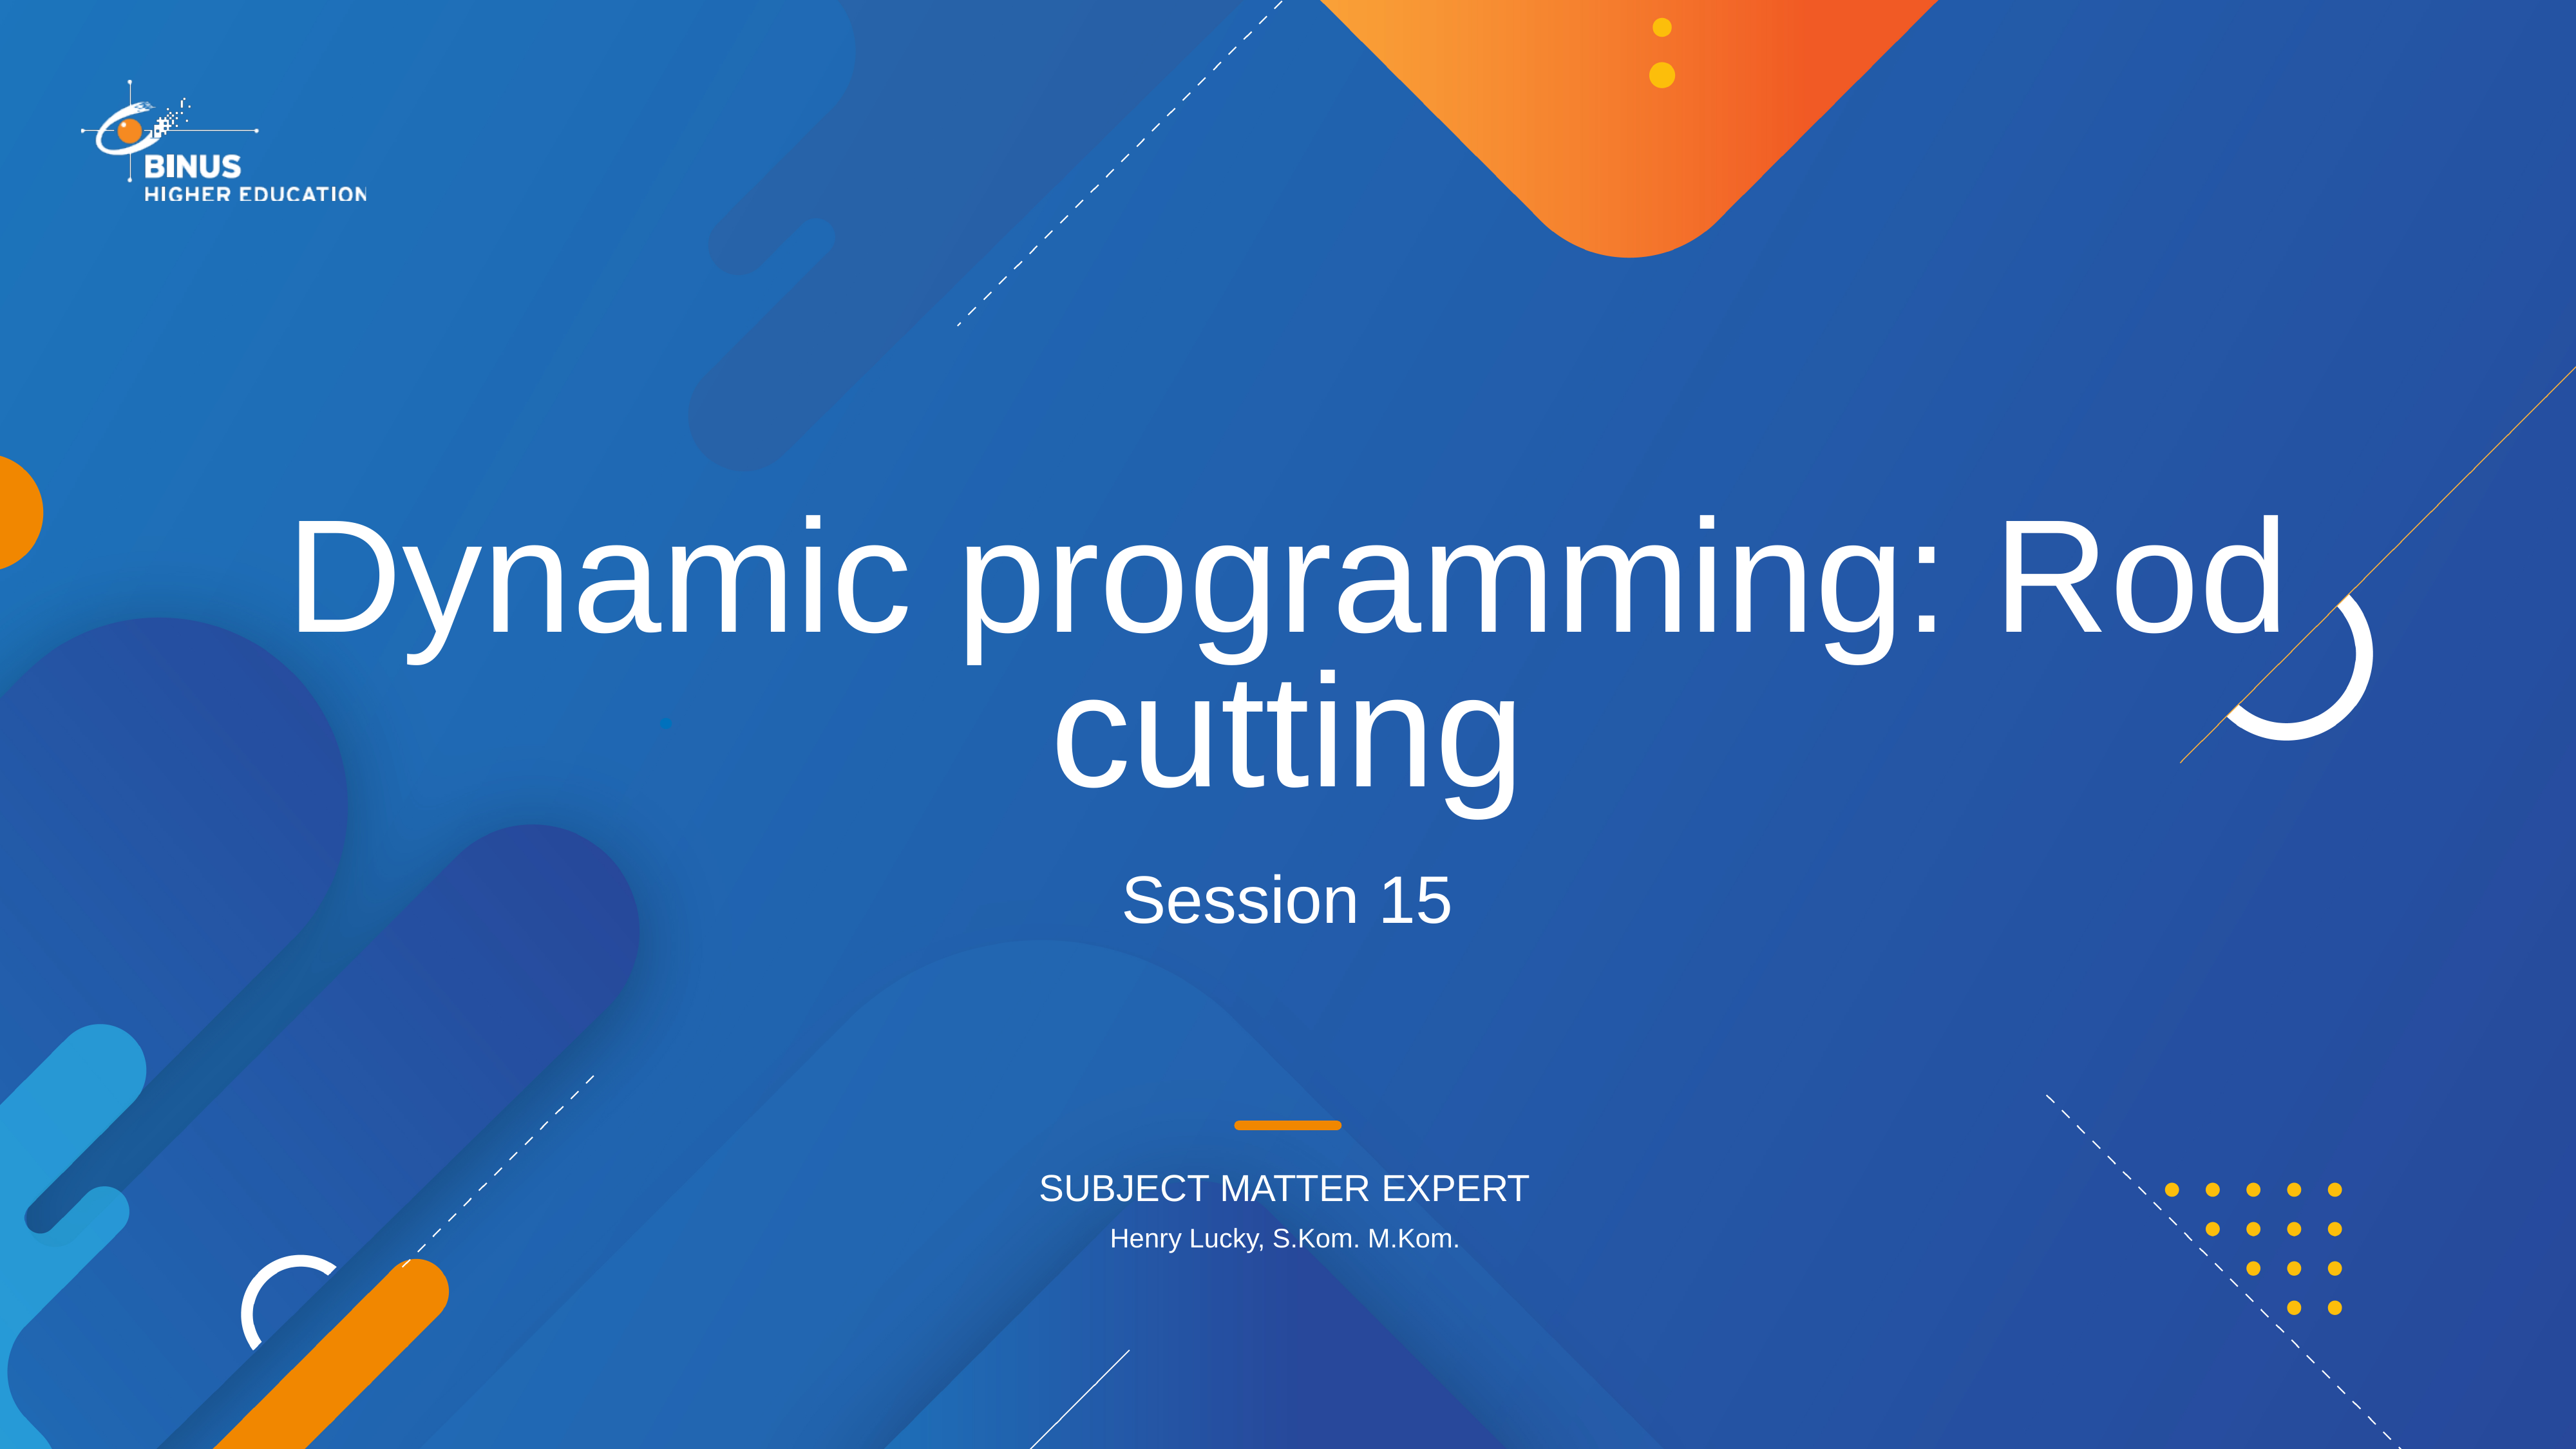

# Dynamic programming: Rod cutting
Session 15
Henry Lucky, S.Kom. M.Kom.